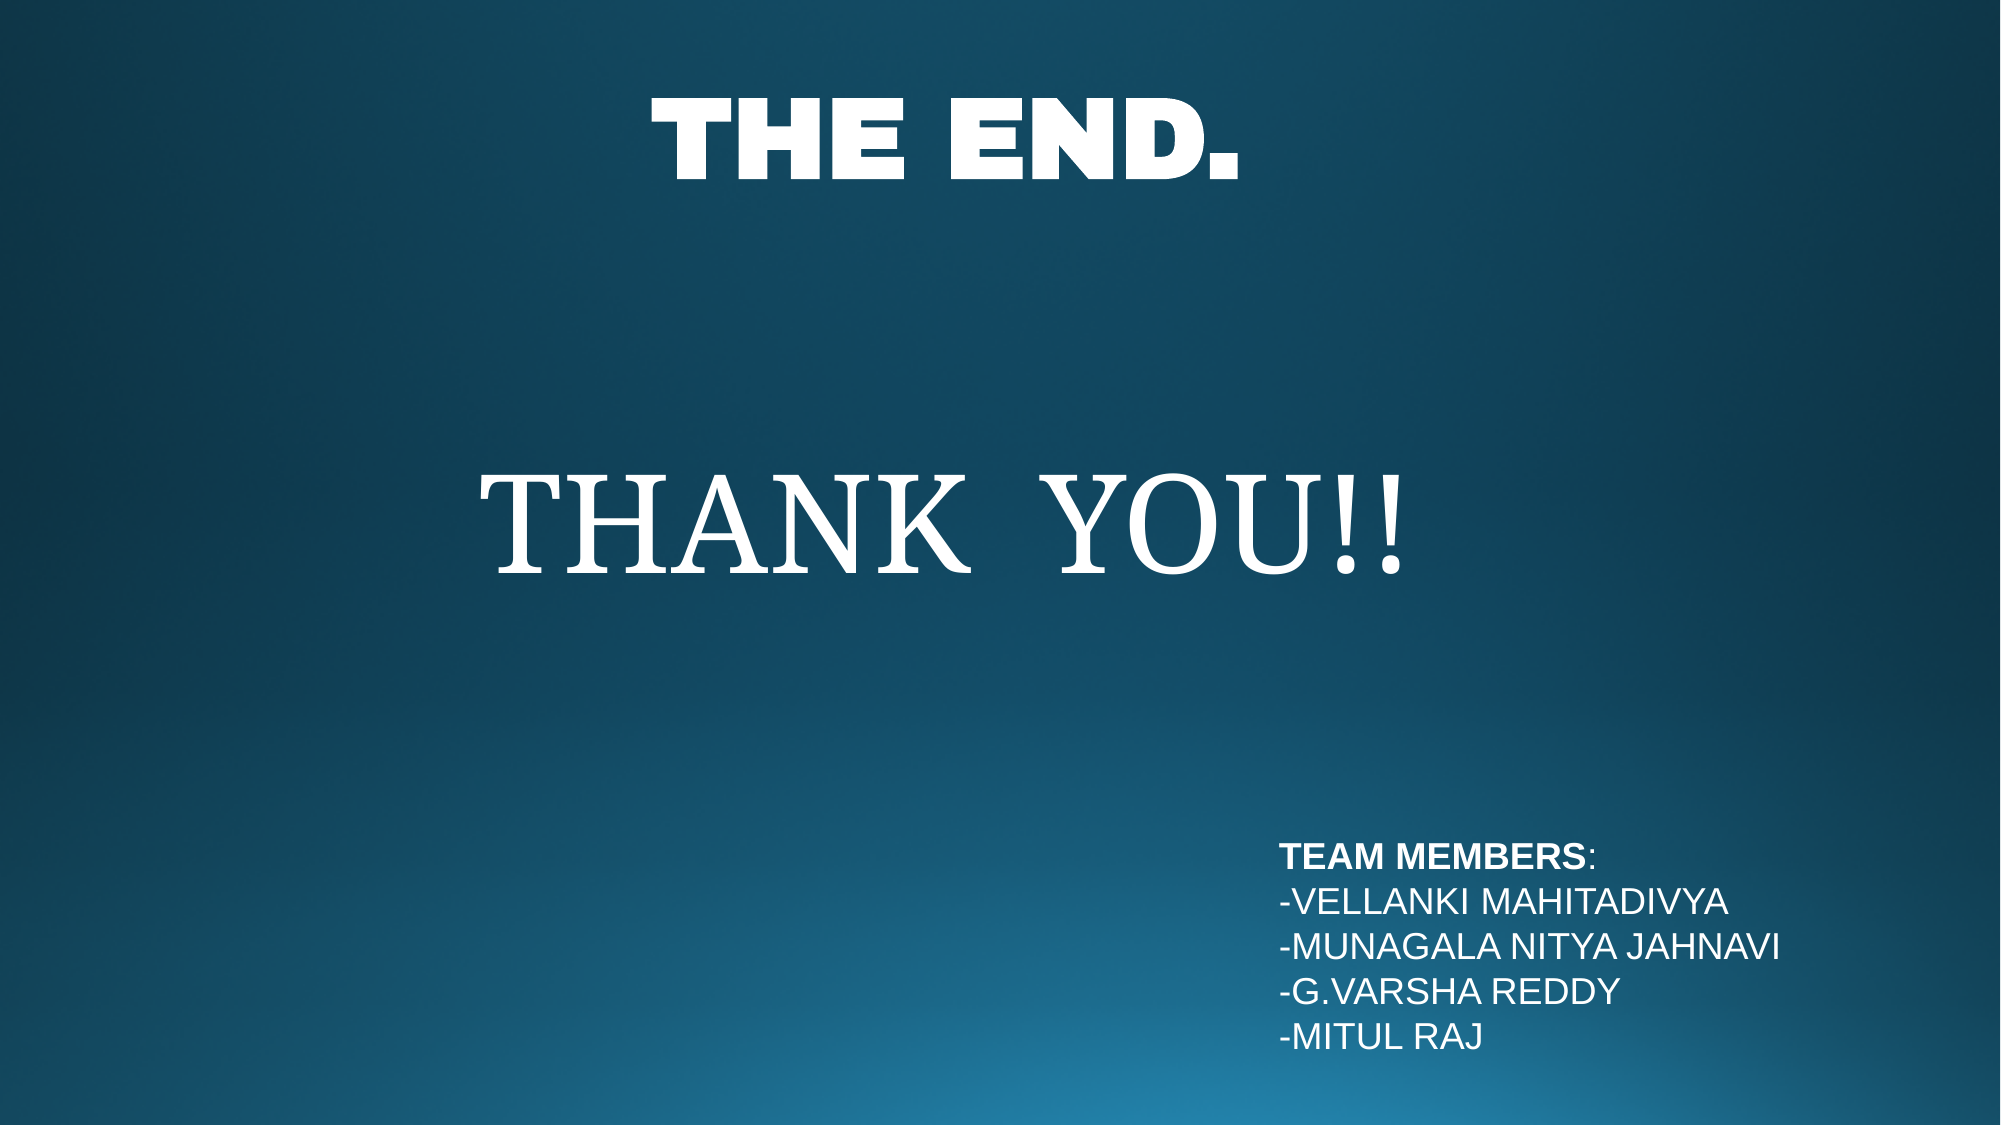

# THE END.
THANK  YOU!!
TEAM MEMBERS:
-VELLANKI MAHITADIVYA
-MUNAGALA NITYA JAHNAVI
-G.VARSHA REDDY
-MITUL RAJ